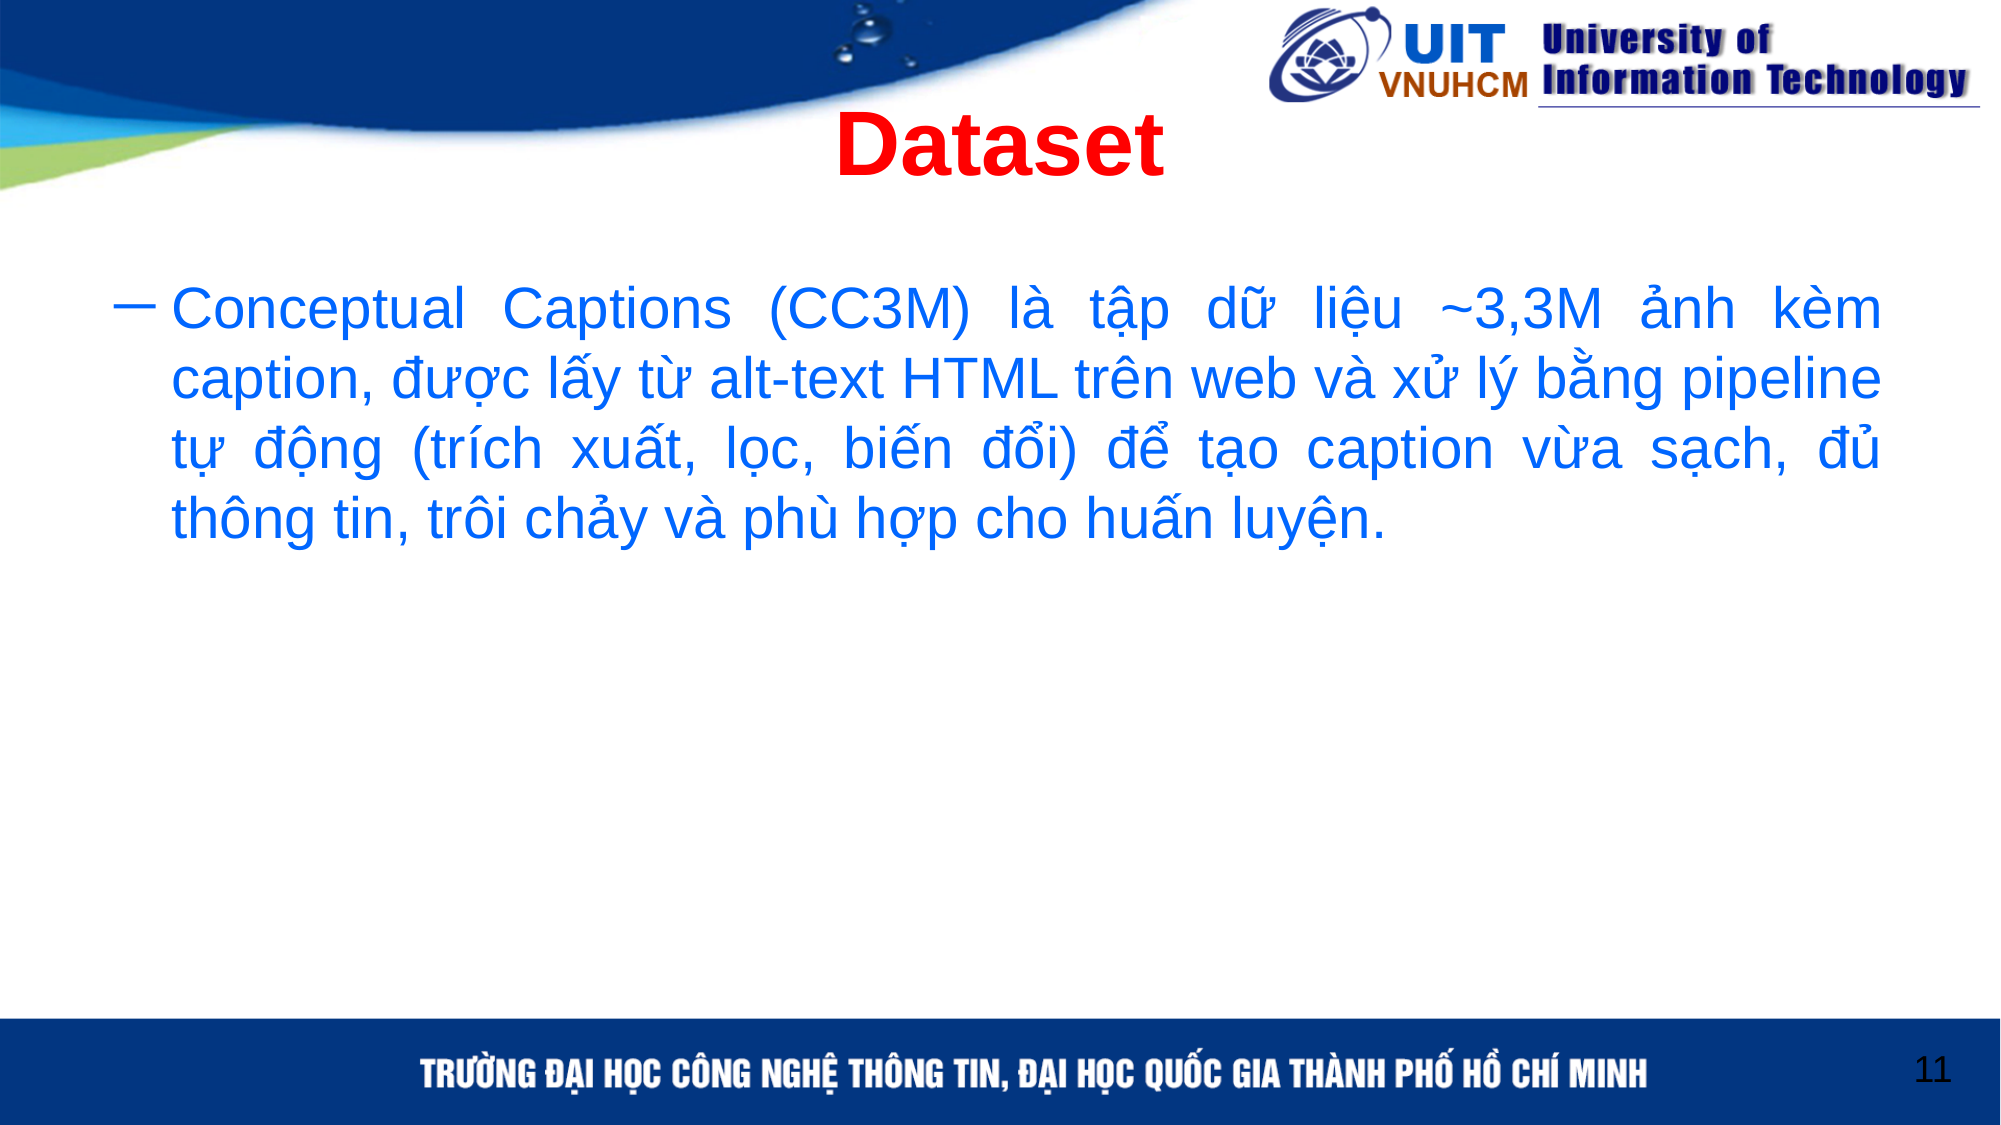

# Dataset
Conceptual Captions (CC3M) là tập dữ liệu ~3,3M ảnh kèm caption, được lấy từ alt-text HTML trên web và xử lý bằng pipeline tự động (trích xuất, lọc, biến đổi) để tạo caption vừa sạch, đủ thông tin, trôi chảy và phù hợp cho huấn luyện.